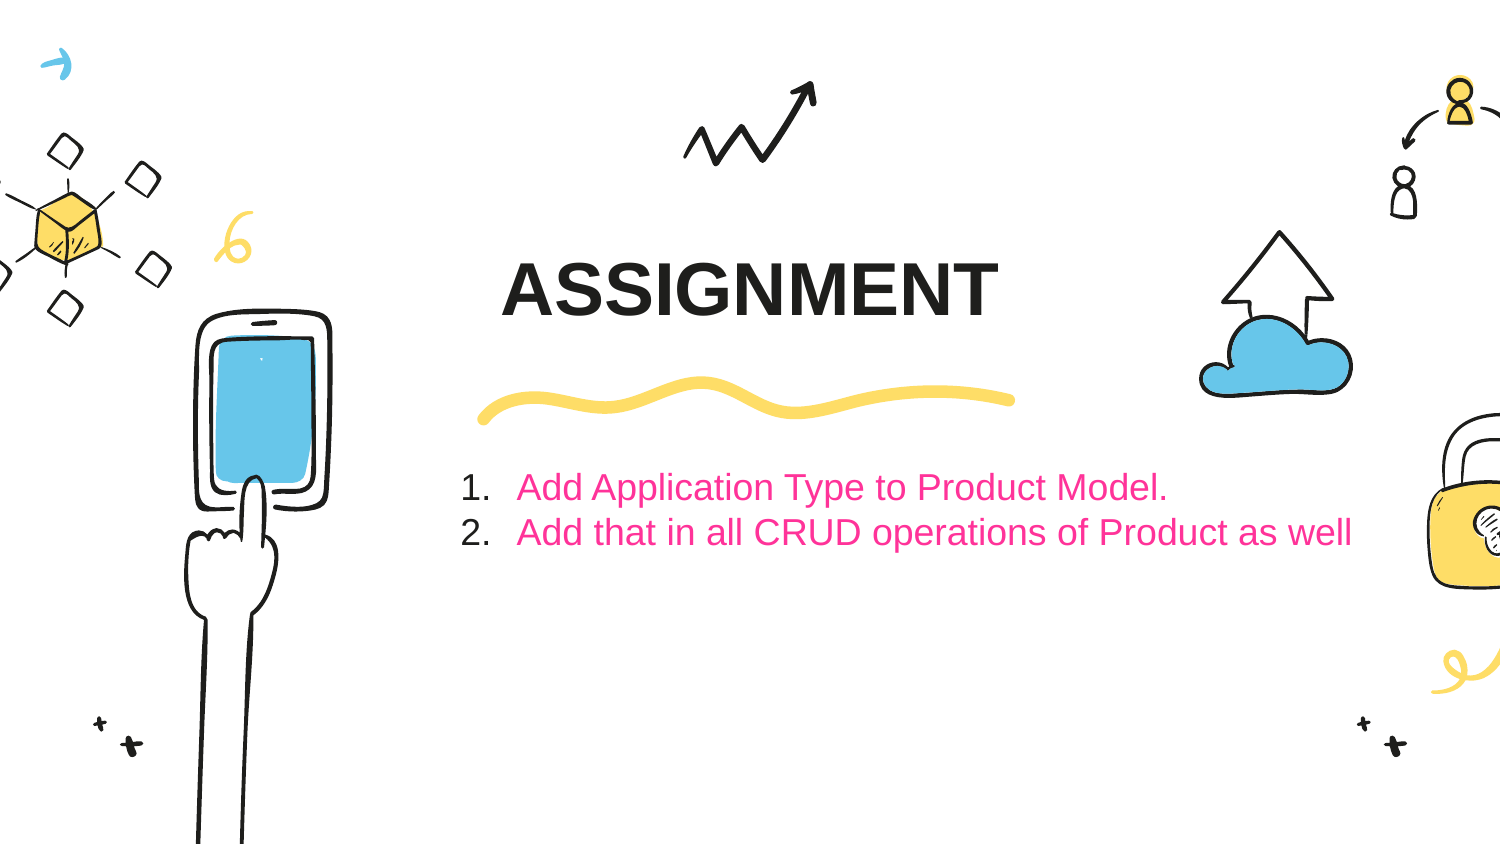

# ASSIGNMENT

Add Application Type to Product Model.
Add that in all CRUD operations of Product as well